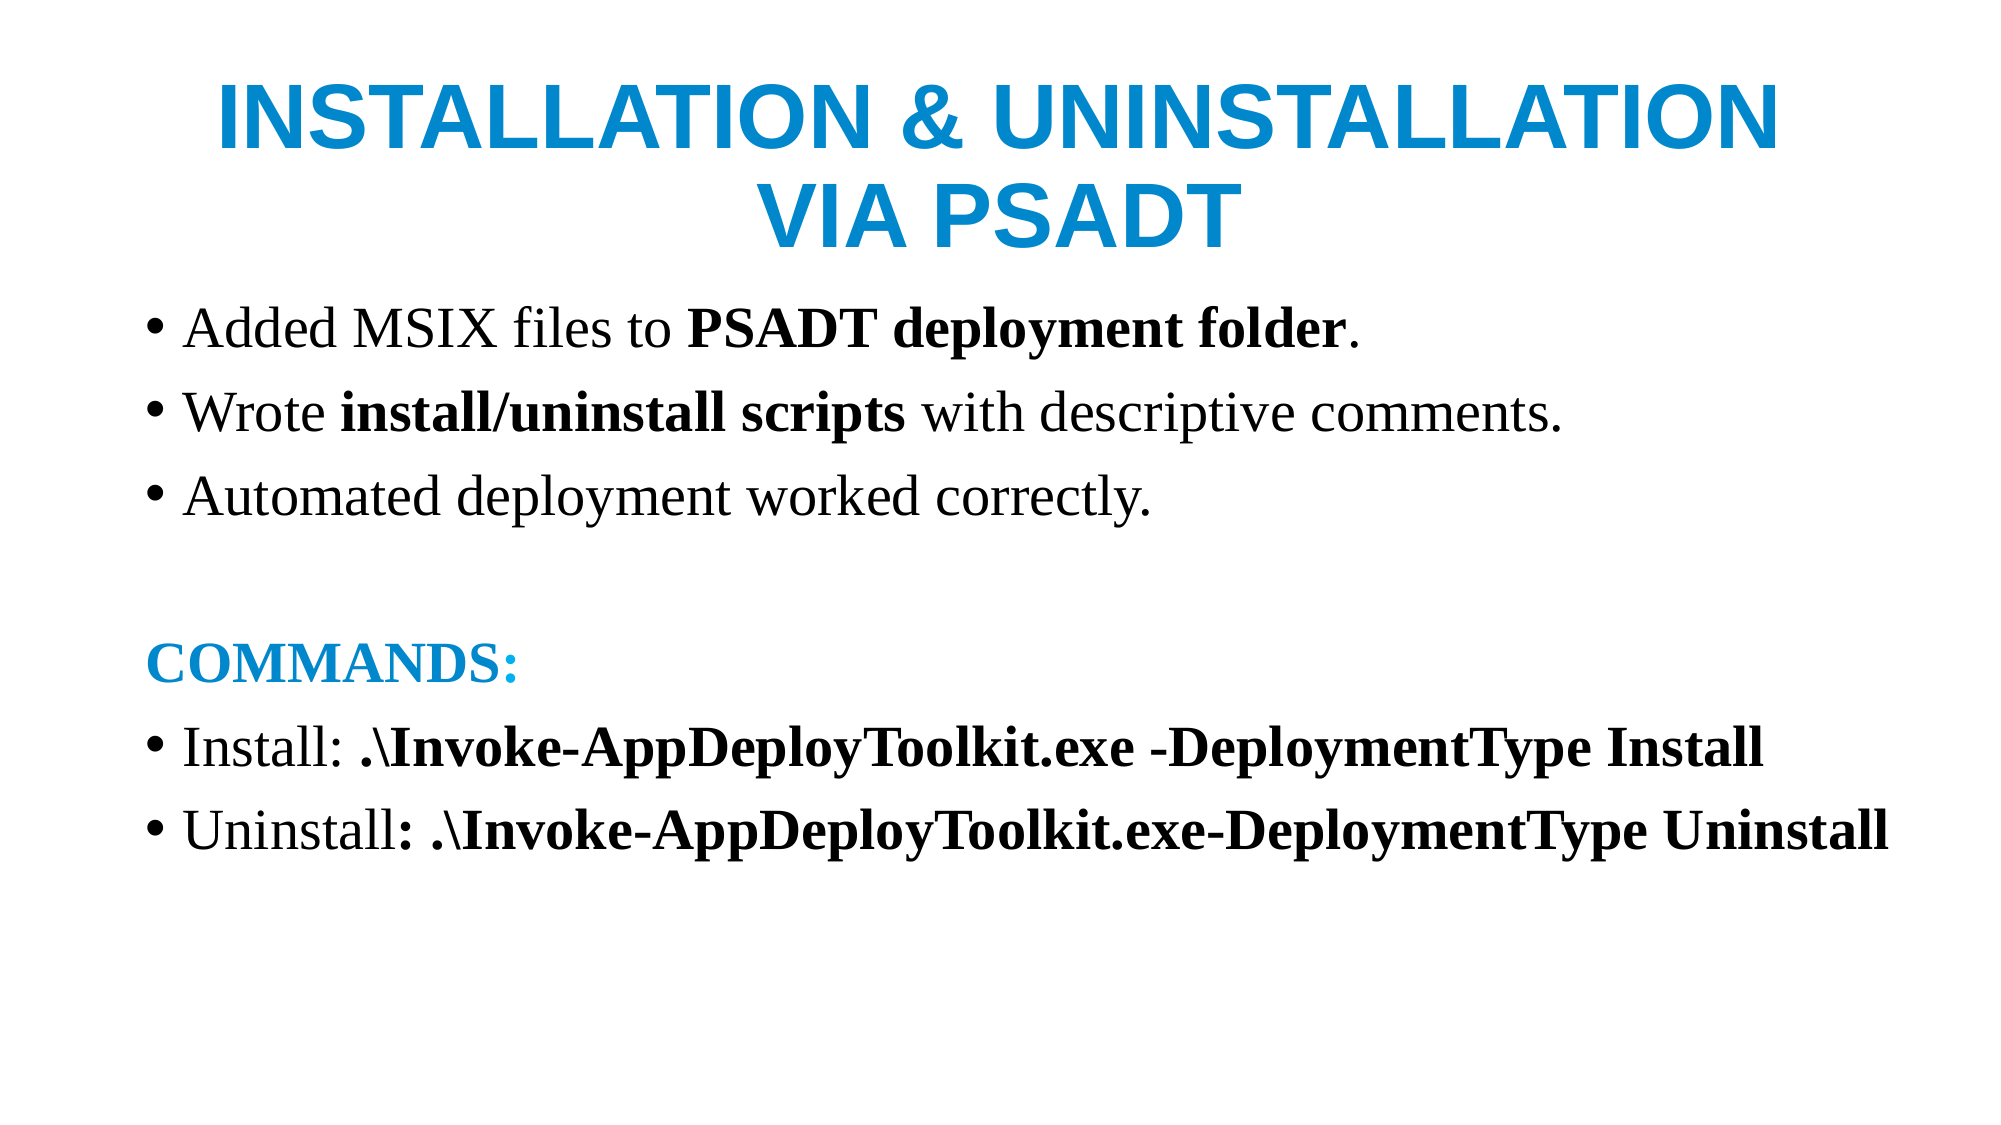

# INSTALLATION & UNINSTALLATION VIA PSADT
Added MSIX files to PSADT deployment folder.
Wrote install/uninstall scripts with descriptive comments.
Automated deployment worked correctly.

COMMANDS:
Install: .\Invoke-AppDeployToolkit.exe -DeploymentType Install
Uninstall: .\Invoke-AppDeployToolkit.exe-DeploymentType Uninstall